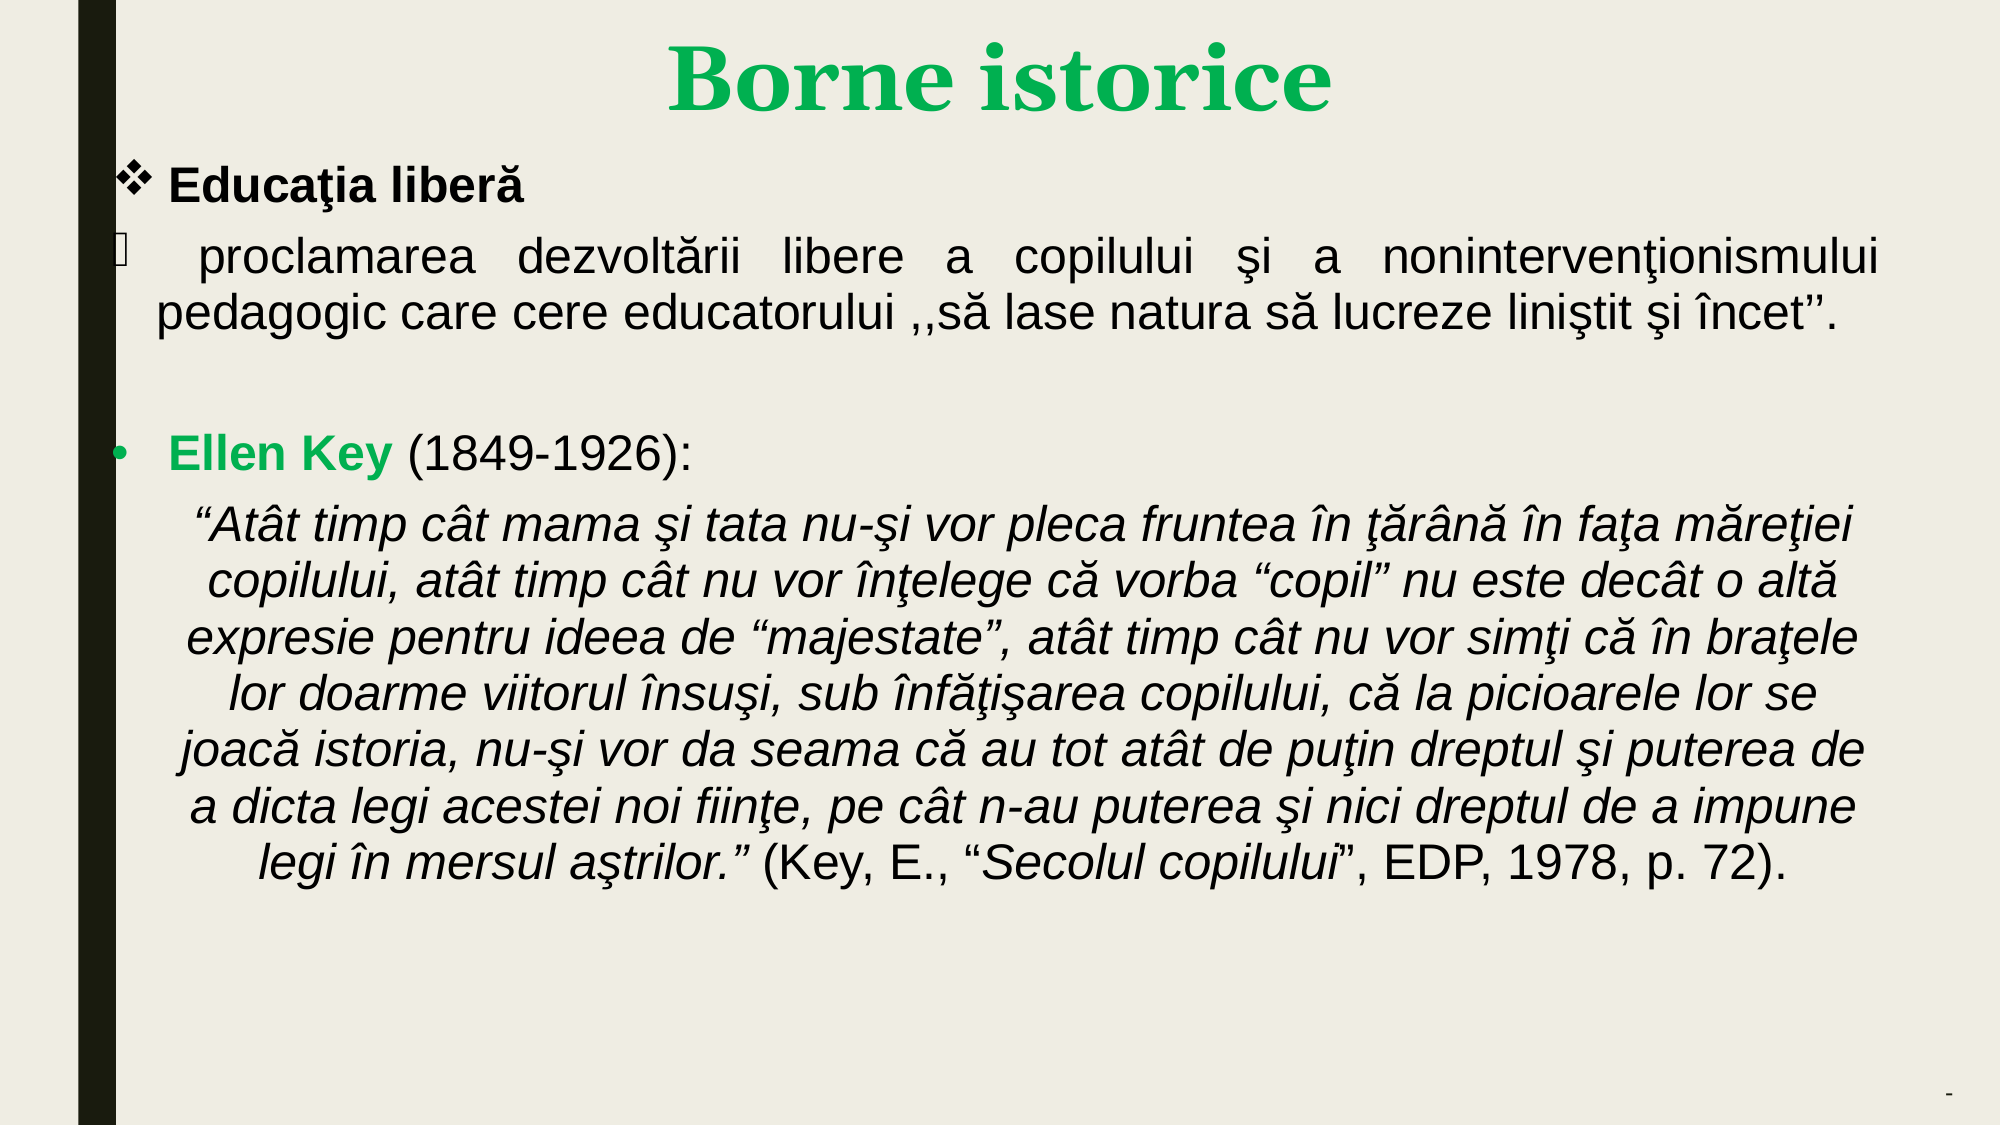

# Borne istorice
Educaţia liberă
 proclamarea dezvoltării libere a copilului şi a nonintervenţionismului pedagogic care cere educatorului ,,să lase natura să lucreze liniştit şi încet’’.

Ellen Key (1849-1926):
	“Atât timp cât mama şi tata nu-şi vor pleca fruntea în ţărână în faţa măreţiei copilului, atât timp cât nu vor înţelege că vorba “copil” nu este decât o altă expresie pentru ideea de “majestate”, atât timp cât nu vor simţi că în braţele lor doarme viitorul însuşi, sub înfăţişarea copilului, că la picioarele lor se joacă istoria, nu-şi vor da seama că au tot atât de puţin dreptul şi puterea de a dicta legi acestei noi fiinţe, pe cât n-au puterea şi nici dreptul de a impune legi în mersul aştrilor.” (Key, E., “Secolul copilului”, EDP, 1978, p. 72).
-